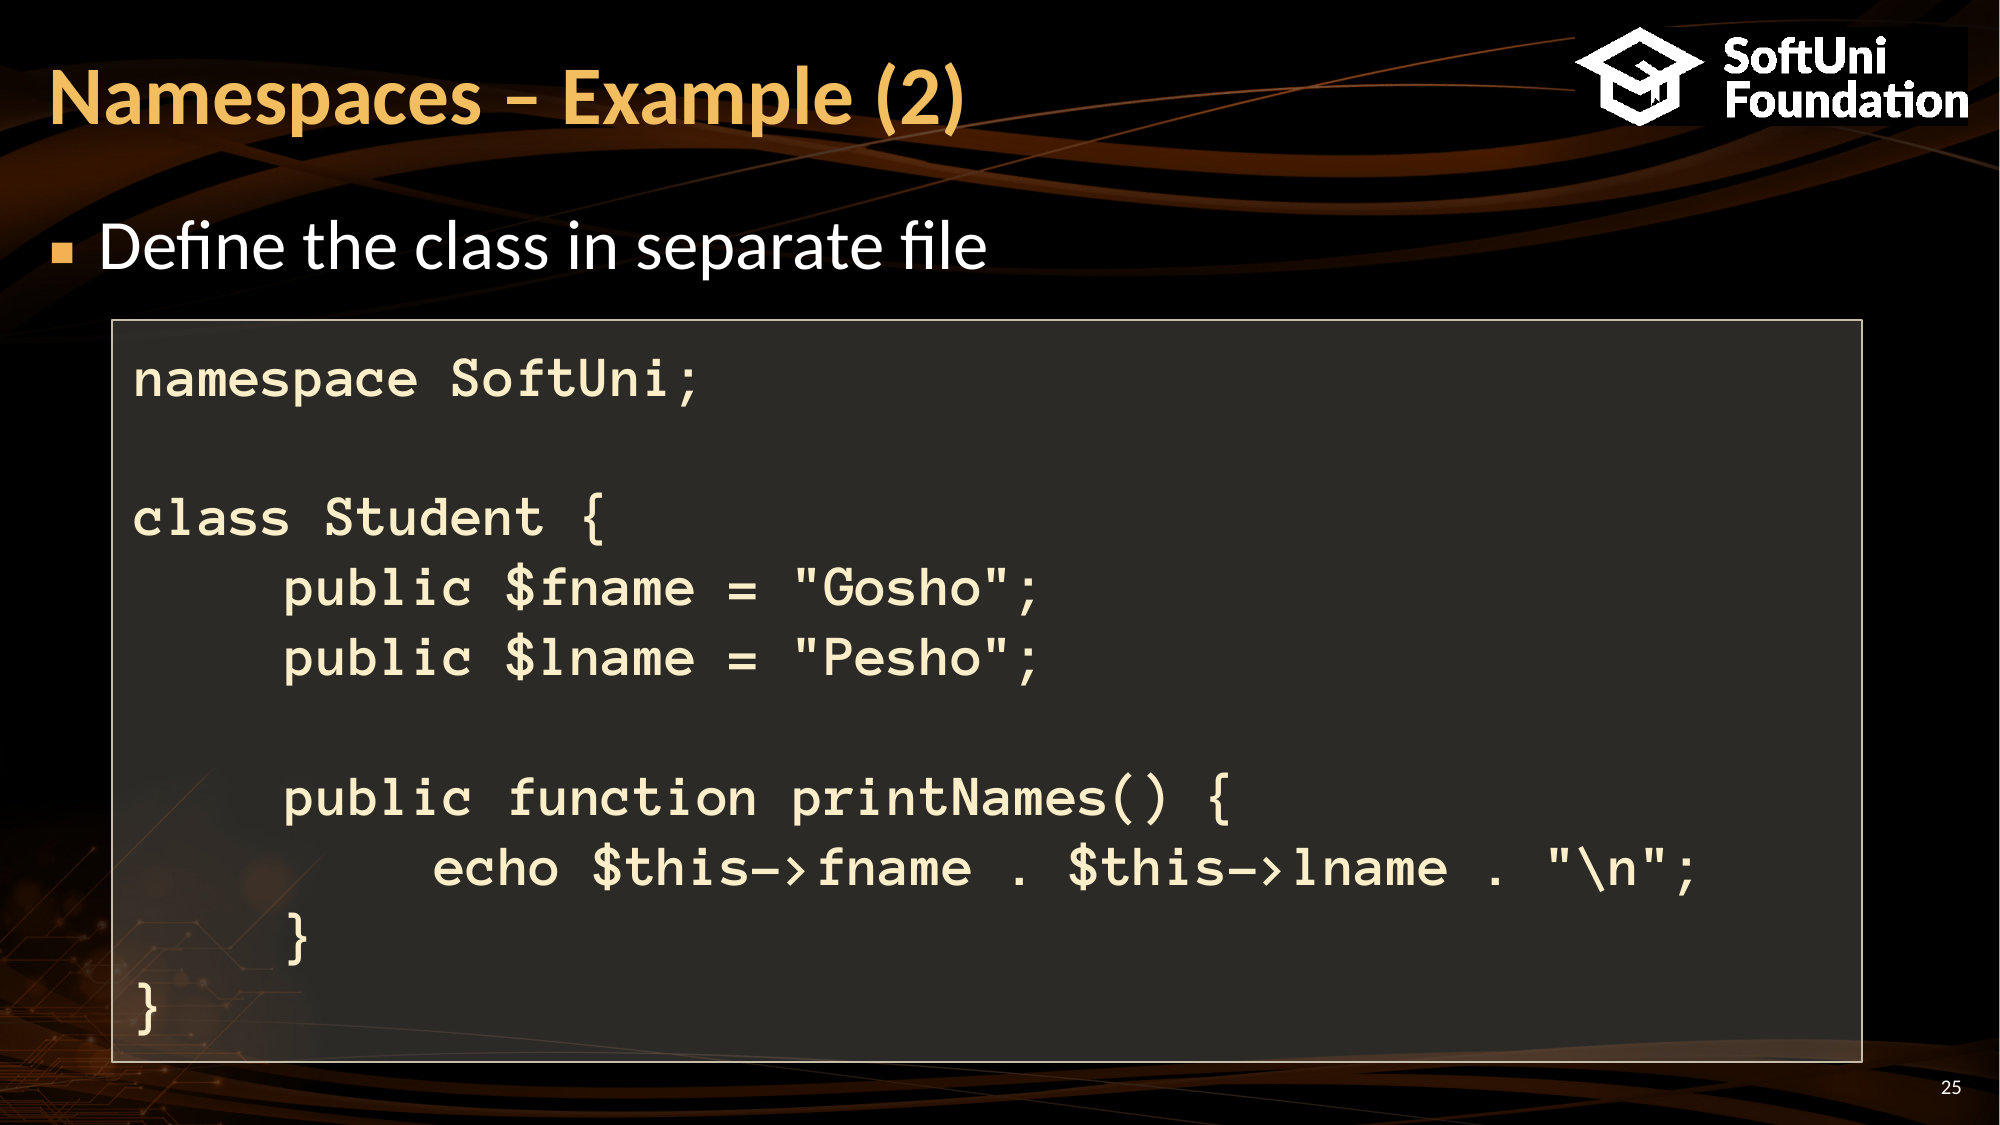

# Namespaces – Example (2)
Define the class in separate file
namespace SoftUni;

class Student {
	public $fname = "Gosho";
	public $lname = "Pesho";

	public function printNames() {
		echo $this->fname . $this->lname . "\n";
	}
}
25